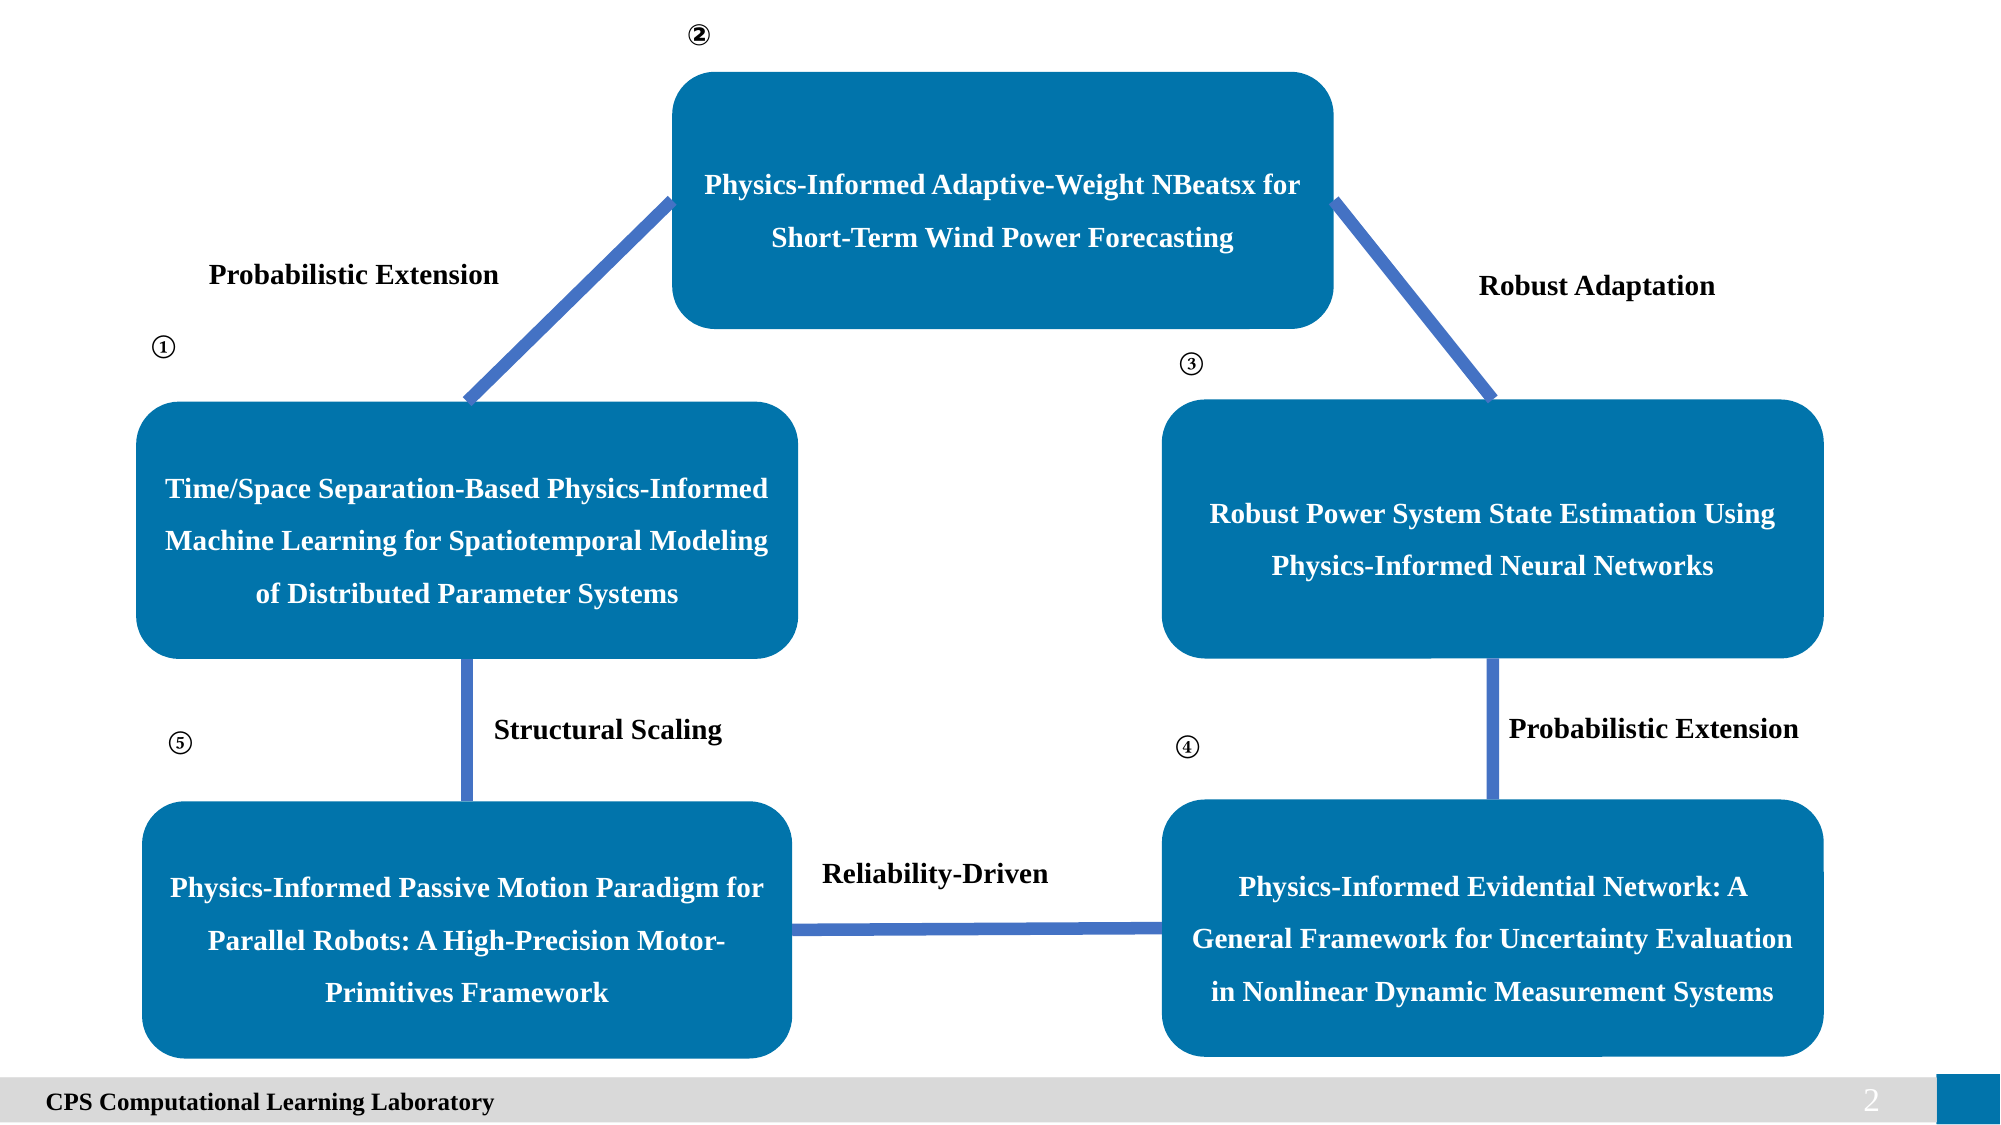

②
Physics-Informed Adaptive-Weight NBeatsx for
Short-Term Wind Power Forecasting
Probabilistic Extension
Robust Adaptation
①
③
Robust Power System State Estimation Using Physics-Informed Neural Networks
Time/Space Separation-Based Physics-Informed
Machine Learning for Spatiotemporal Modeling
of Distributed Parameter Systems
Probabilistic Extension
Structural Scaling
⑤
④
Physics-Informed Evidential Network: A General Framework for Uncertainty Evaluation in Nonlinear Dynamic Measurement Systems
Physics-Informed Passive Motion Paradigm for Parallel Robots: A High-Precision Motor-Primitives Framework
Reliability-Driven
2
　CPS Computational Learning Laboratory